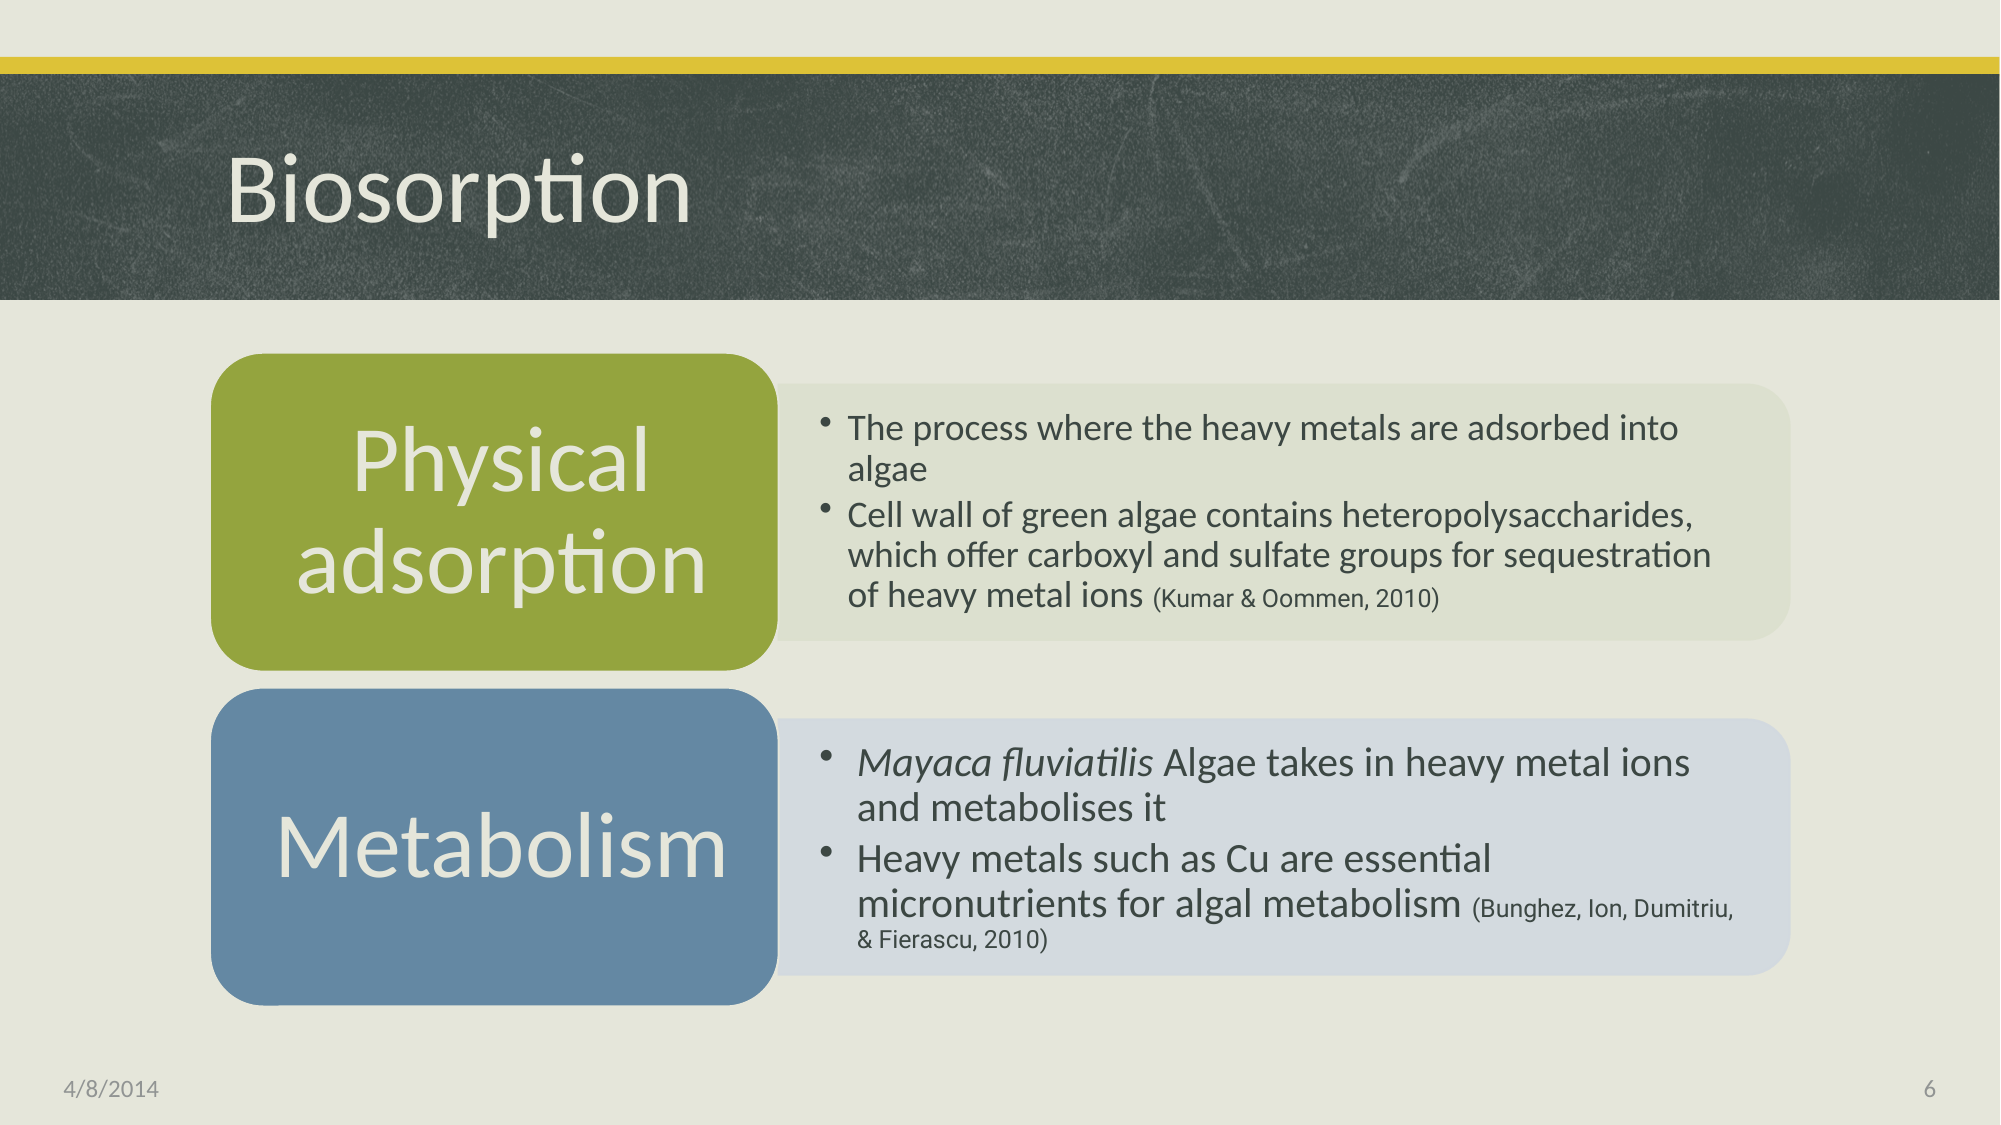

# Biosorption
The process where the heavy metals are adsorbed into algae
Cell wall of green algae contains heteropolysaccharides, which offer carboxyl and sulfate groups for sequestration of heavy metal ions (Kumar & Oommen, 2010)
Physical adsorption
Mayaca fluviatilis Algae takes in heavy metal ions and metabolises it
Heavy metals such as Cu are essential micronutrients for algal metabolism (Bunghez, Ion, Dumitriu, & Fierascu, 2010)
Metabolism
4/8/2014
6